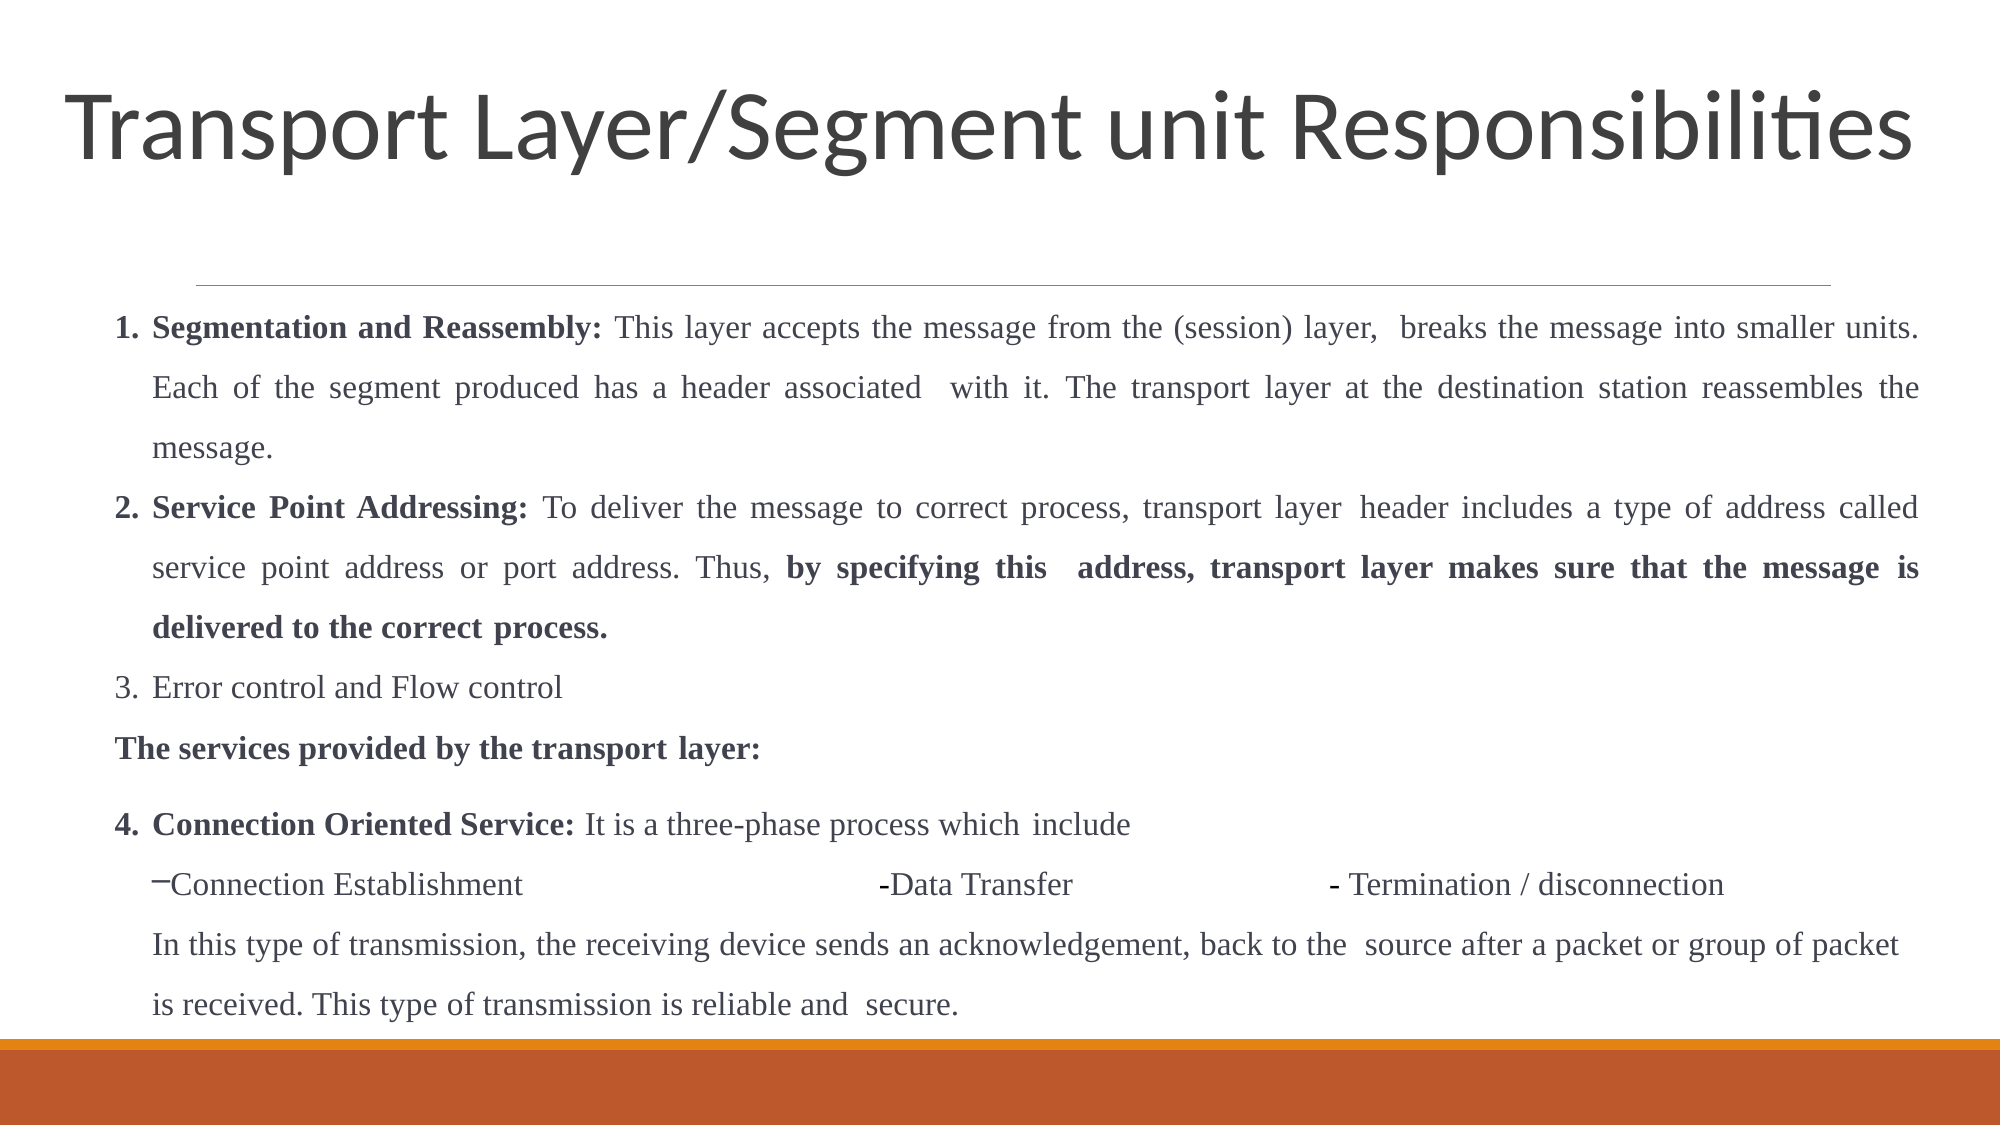

# Transport Layer/Segment unit Responsibilities

Segmentation and Reassembly: This layer accepts the message from the (session) layer,  breaks the message into smaller units. Each of the segment produced has a header associated  with it. The transport layer at the destination station reassembles the message.
Service Point Addressing: To deliver the message to correct process, transport layer header includes a type of address called service point address or port address. Thus, by specifying this  address, transport layer makes sure that the message is delivered to the correct process.
Error control and Flow control
The services provided by the transport layer:
Connection Oriented Service: It is a three-phase process which include
Connection Establishment                                           -Data Transfer                               - Termination / disconnection
In this type of transmission, the receiving device sends an acknowledgement, back to the  source after a packet or group of packet is received. This type of transmission is reliable and  secure.